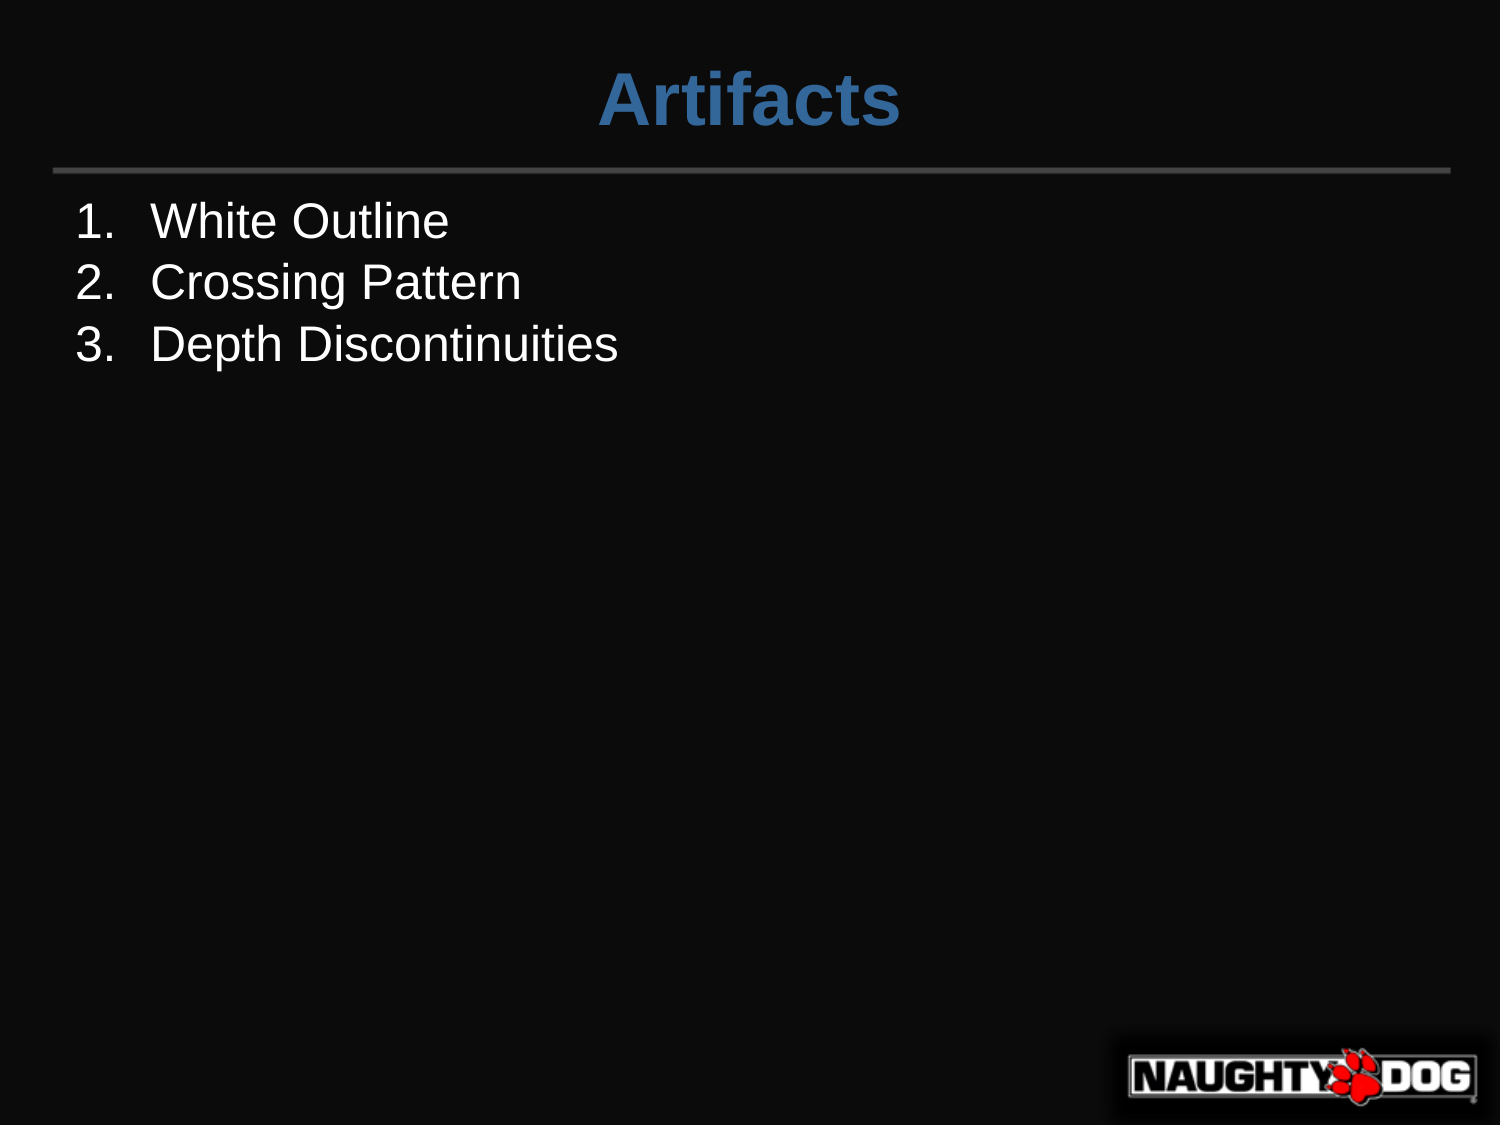

Artifacts
White Outline
Crossing Pattern
Depth Discontinuities